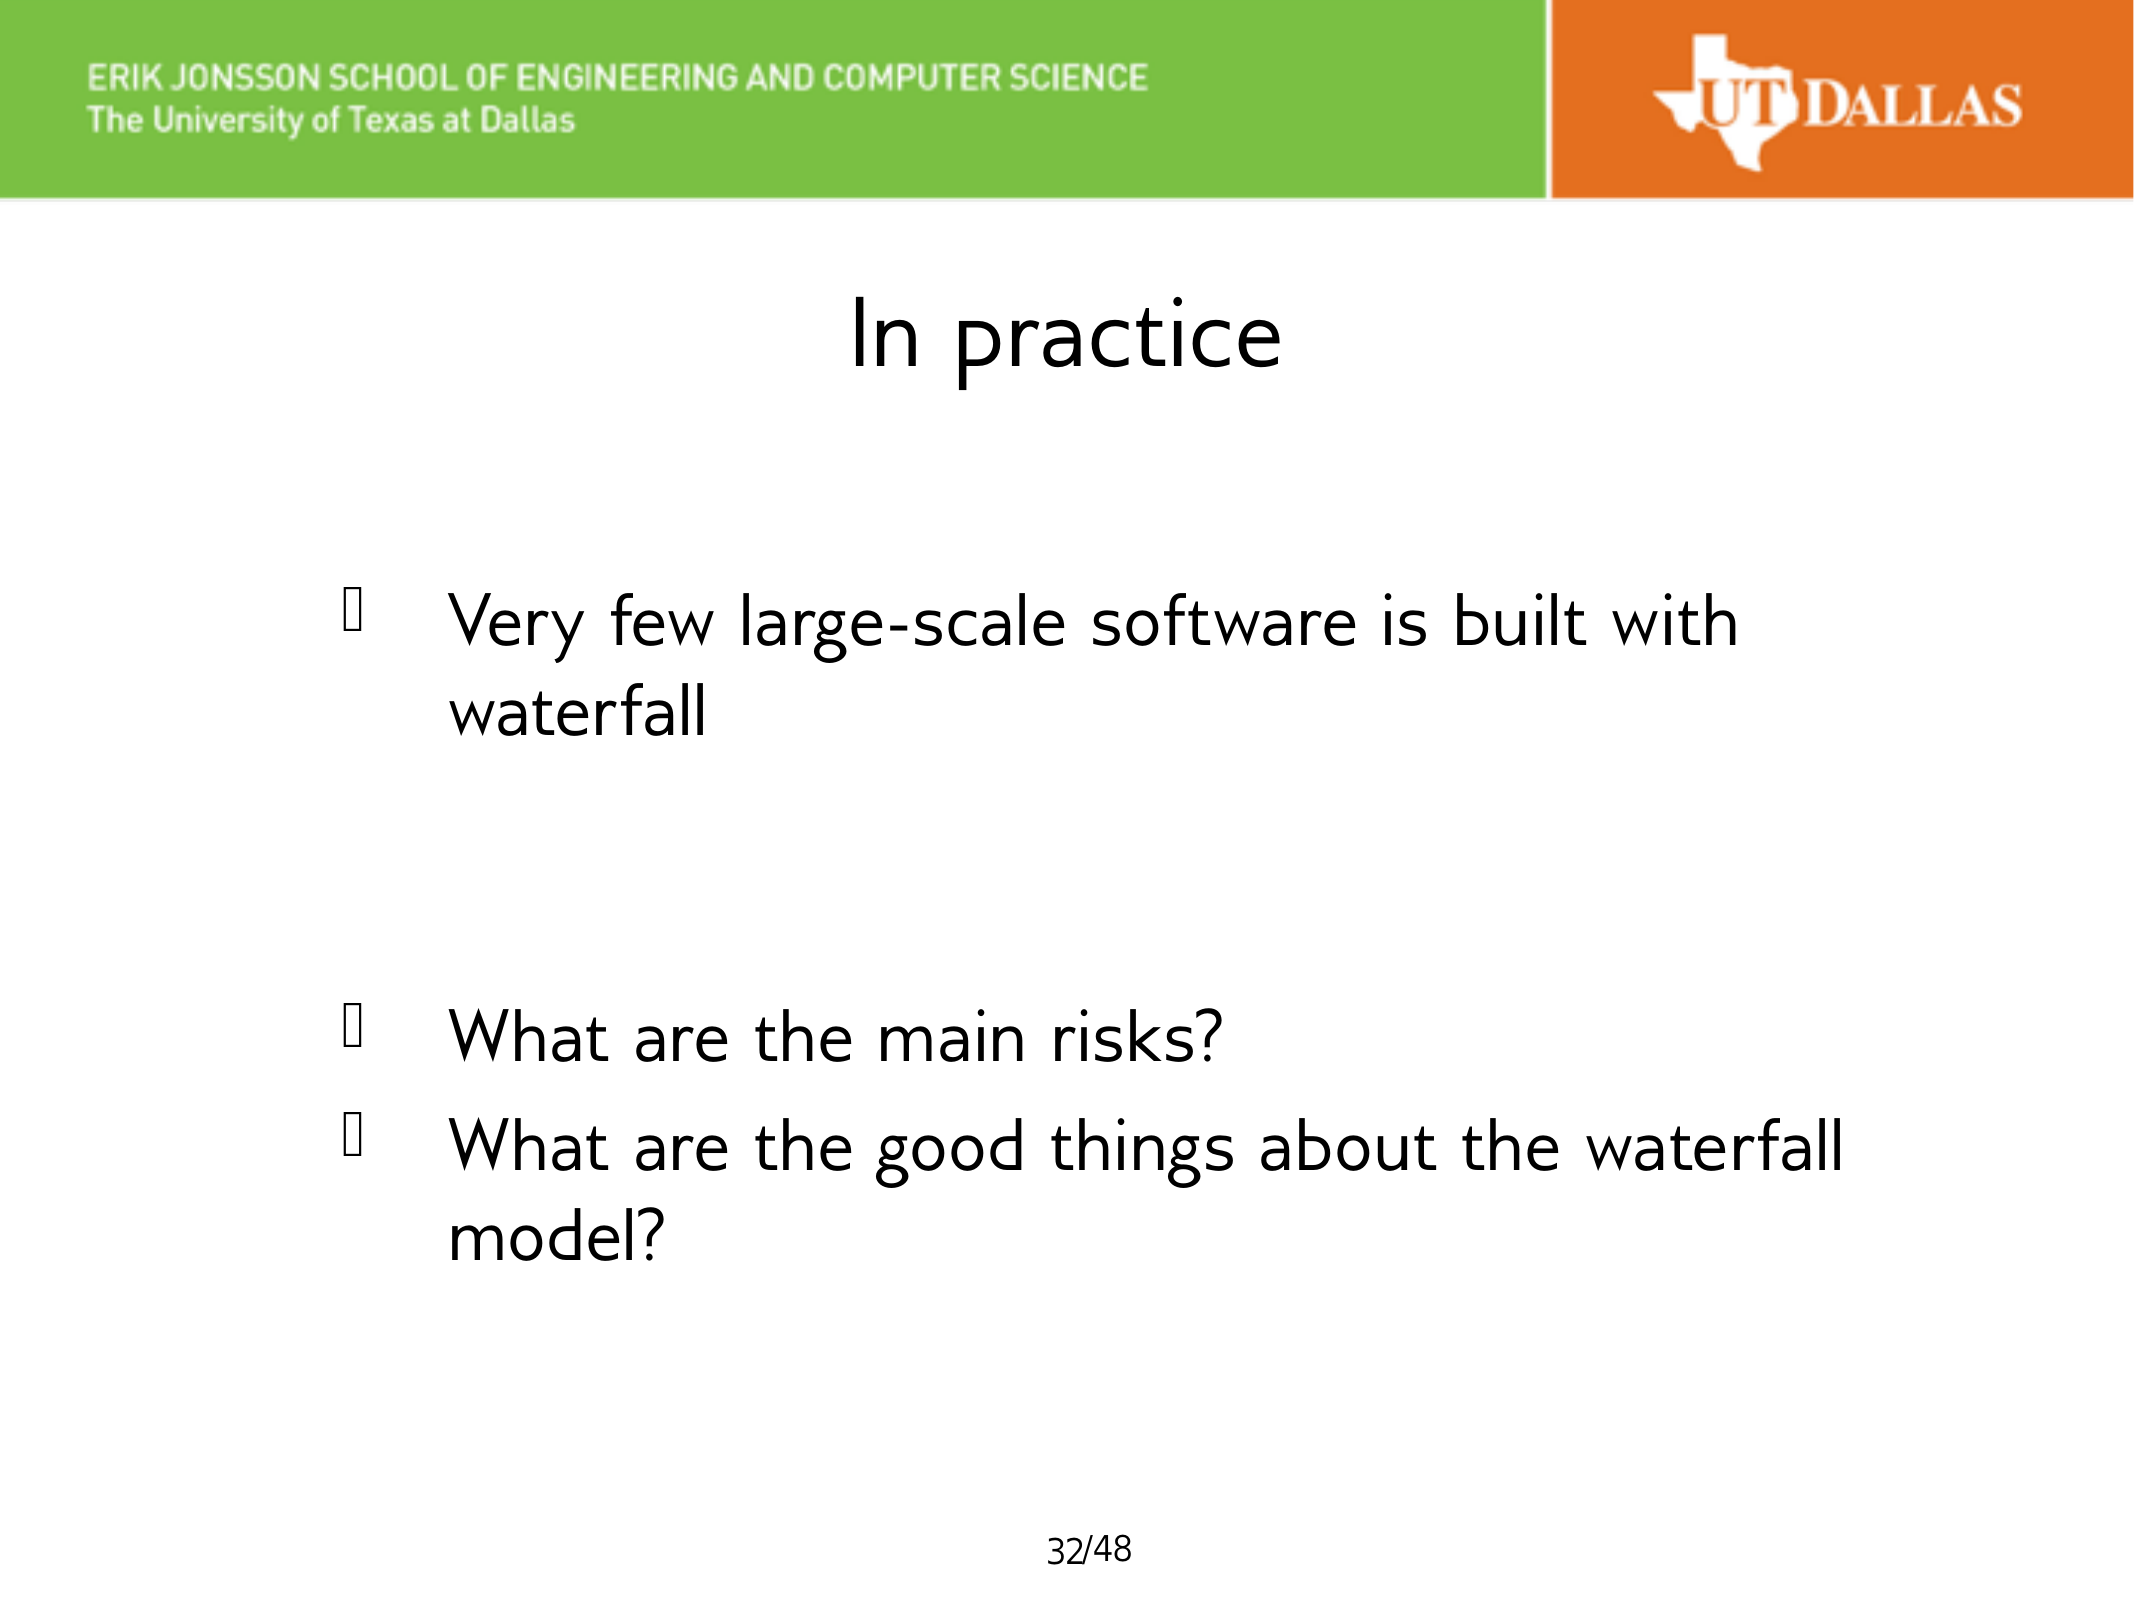

# In practice
Very few large-scale software is built with waterfall

What are the main risks?
What are the good things about the waterfall model?
32